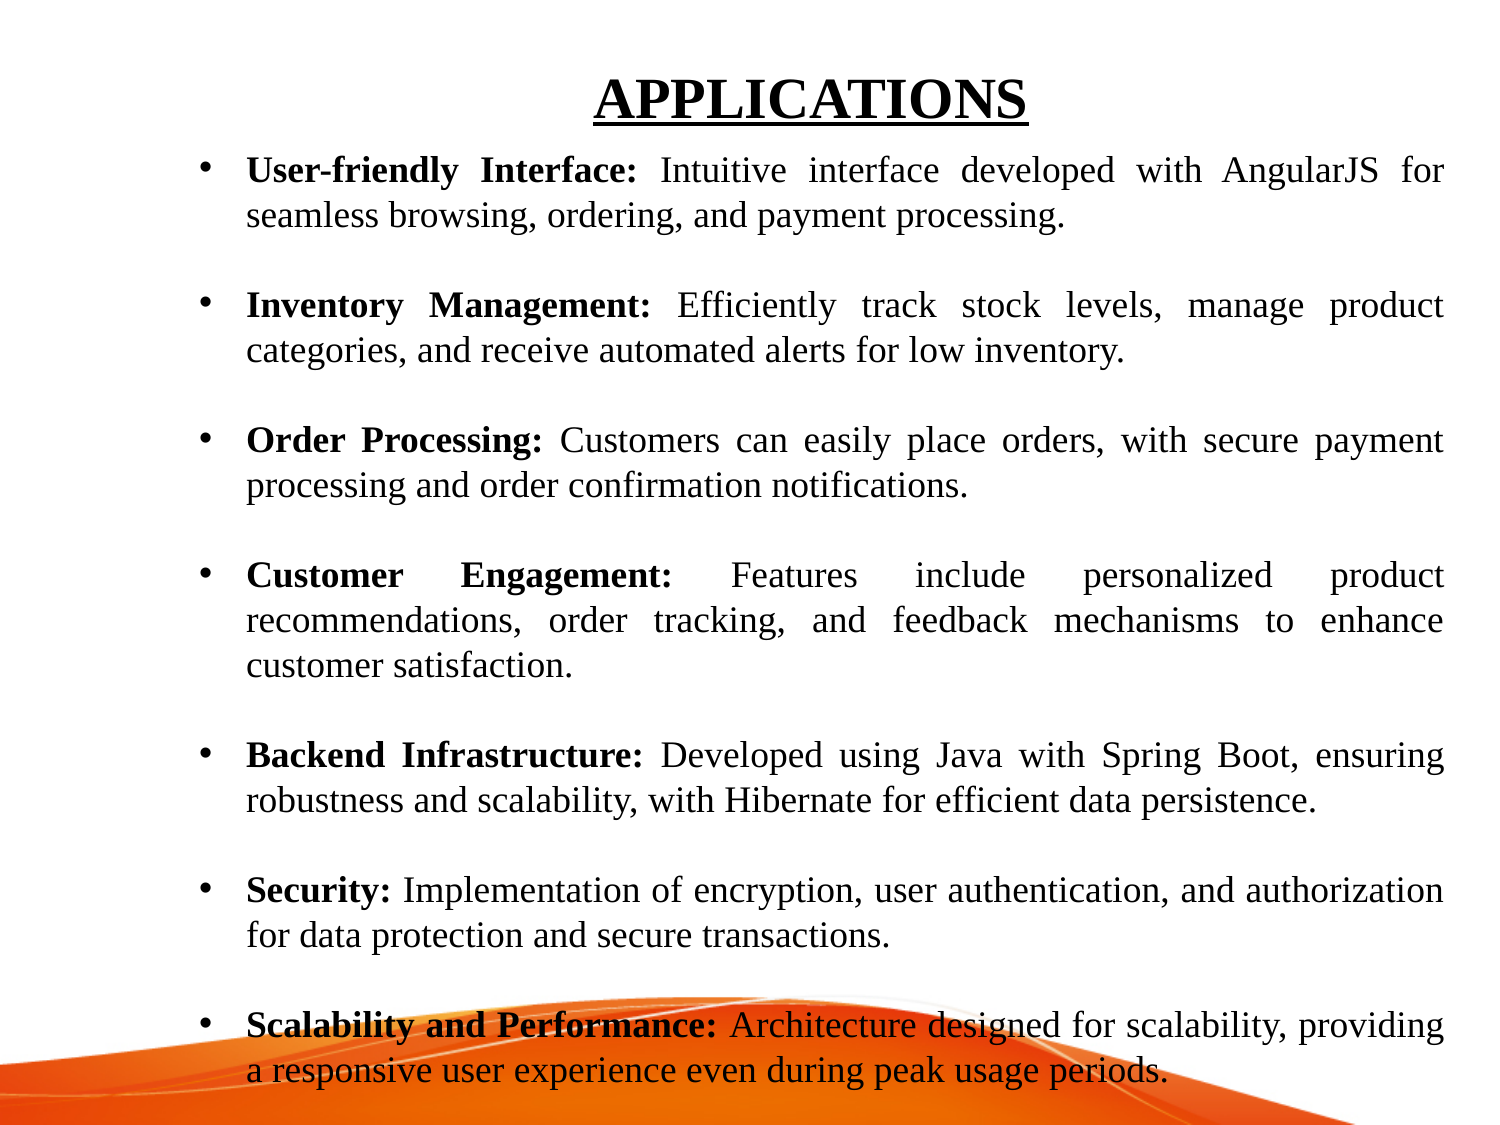

# APPLICATIONS
User-friendly Interface: Intuitive interface developed with AngularJS for seamless browsing, ordering, and payment processing.

Inventory Management: Efficiently track stock levels, manage product categories, and receive automated alerts for low inventory.

Order Processing: Customers can easily place orders, with secure payment processing and order confirmation notifications.

Customer Engagement: Features include personalized product recommendations, order tracking, and feedback mechanisms to enhance customer satisfaction.

Backend Infrastructure: Developed using Java with Spring Boot, ensuring robustness and scalability, with Hibernate for efficient data persistence.

Security: Implementation of encryption, user authentication, and authorization for data protection and secure transactions.

Scalability and Performance: Architecture designed for scalability, providing a responsive user experience even during peak usage periods.